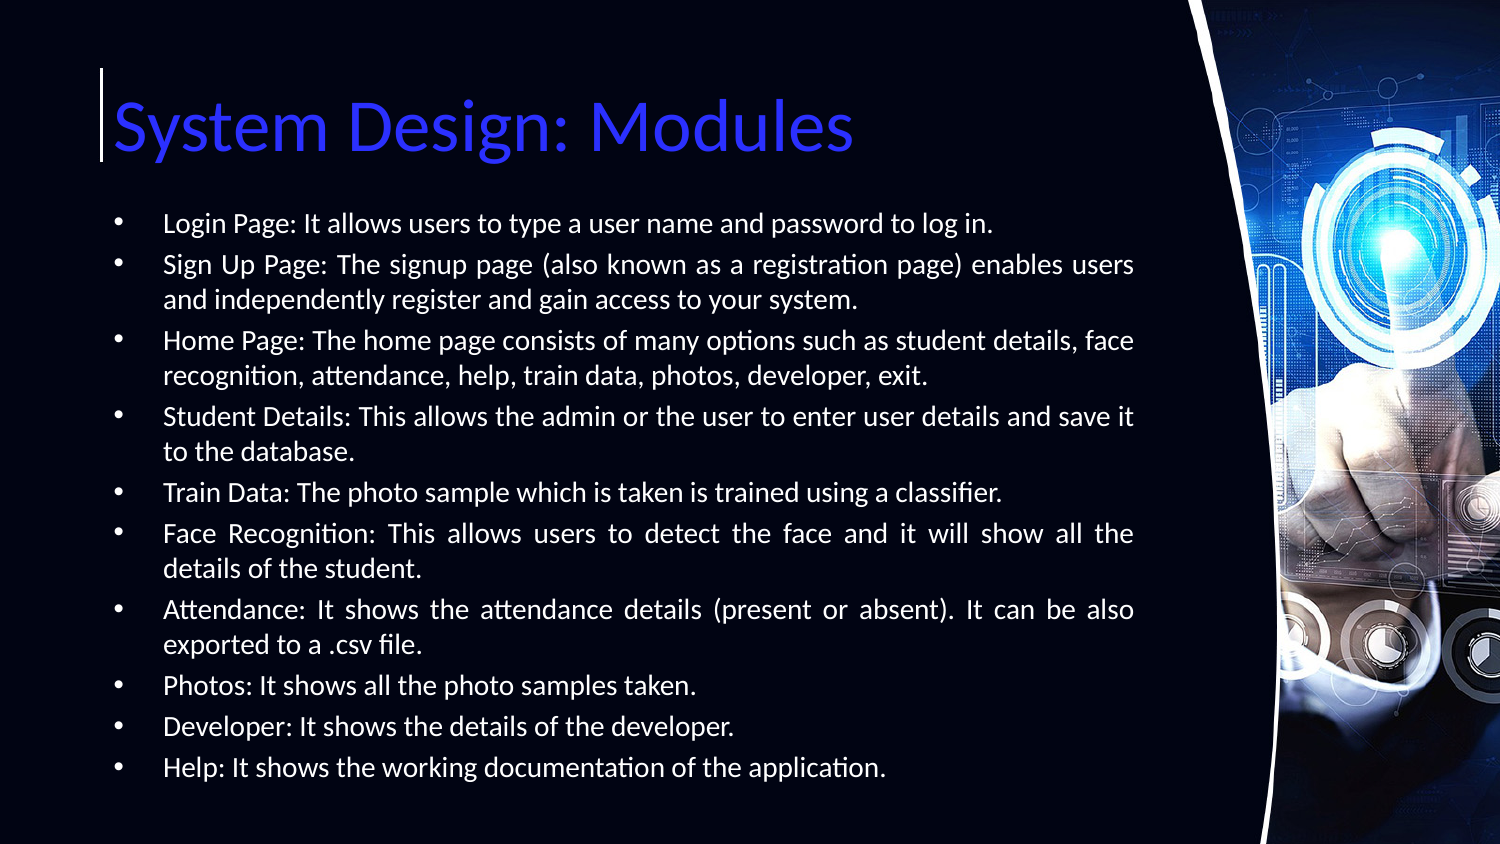

# System Design: Modules
Login Page: It allows users to type a user name and password to log in.
Sign Up Page: The signup page (also known as a registration page) enables users and independently register and gain access to your system.
Home Page: The home page consists of many options such as student details, face recognition, attendance, help, train data, photos, developer, exit.
Student Details: This allows the admin or the user to enter user details and save it to the database.
Train Data: The photo sample which is taken is trained using a classifier.
Face Recognition: This allows users to detect the face and it will show all the details of the student.
Attendance: It shows the attendance details (present or absent). It can be also exported to a .csv file.
Photos: It shows all the photo samples taken.
Developer: It shows the details of the developer.
Help: It shows the working documentation of the application.